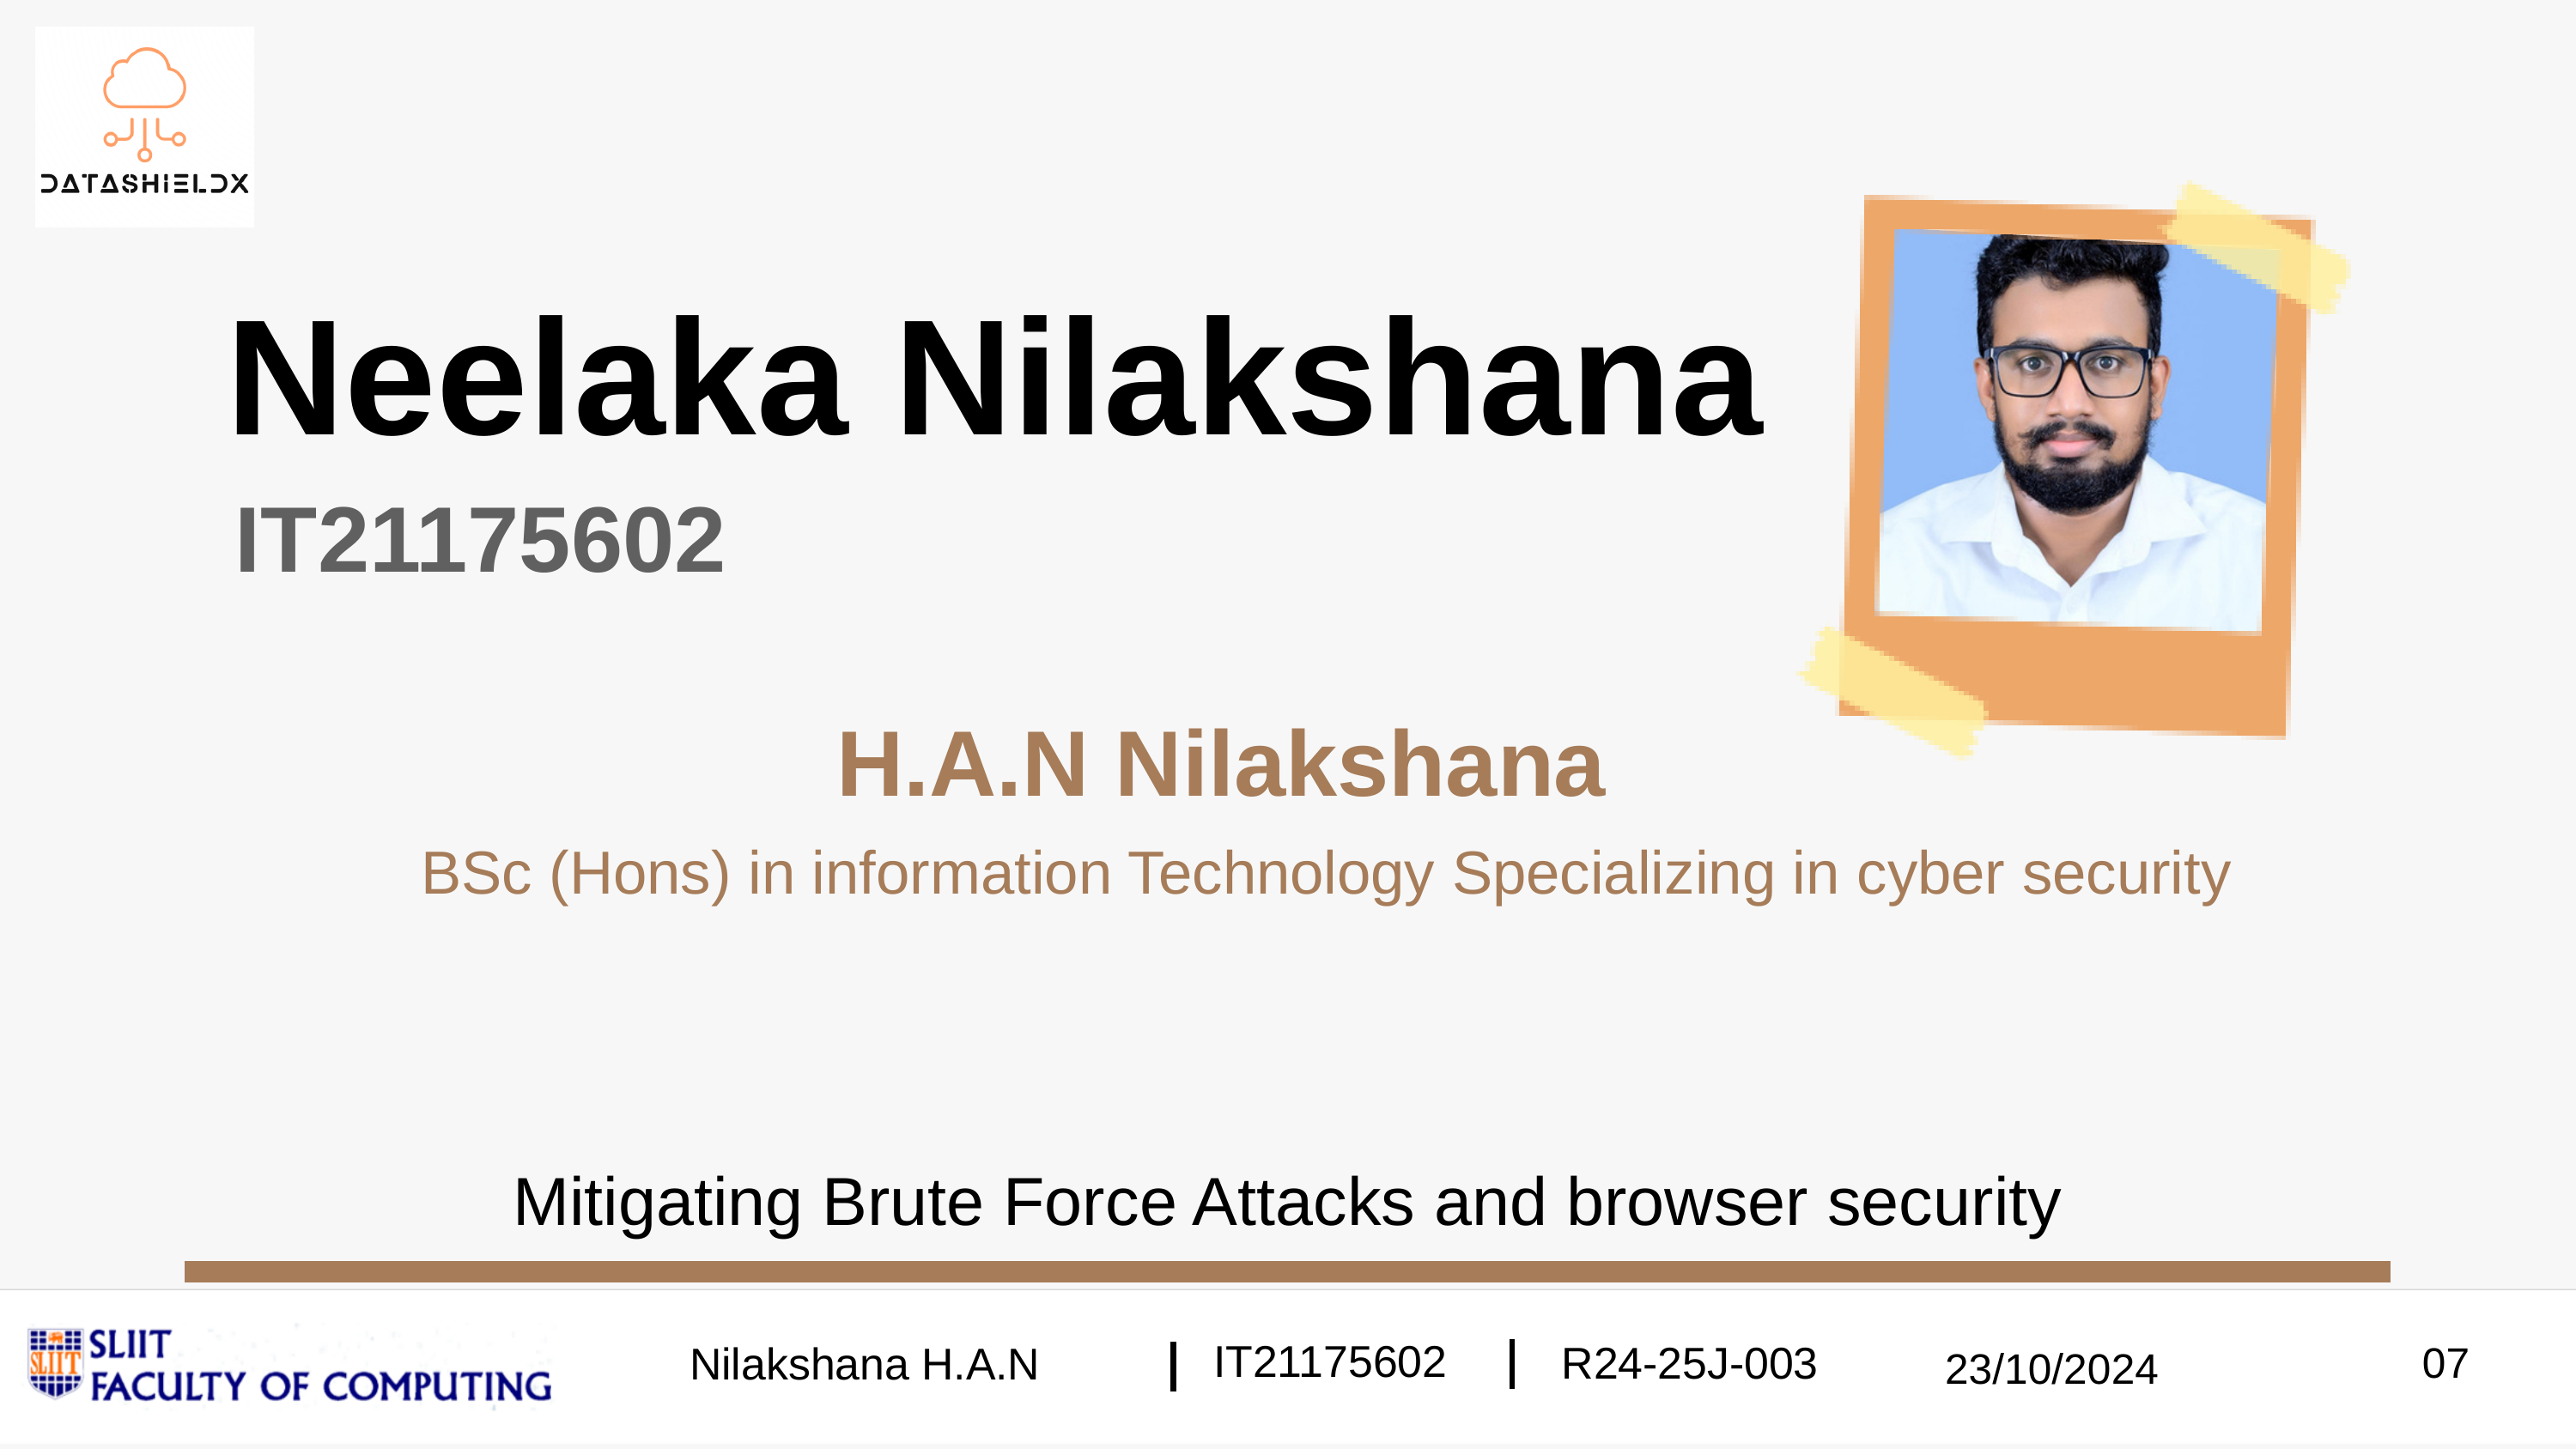

Neelaka Nilakshana

IT21175602
H.A.N Nilakshana
BSc (Hons) in information Technology Specializing in cyber security
Mitigating Brute Force Attacks and browser security

IT21175602
R24-25J-003
Nilakshana H.A.N
07
23/10/2024